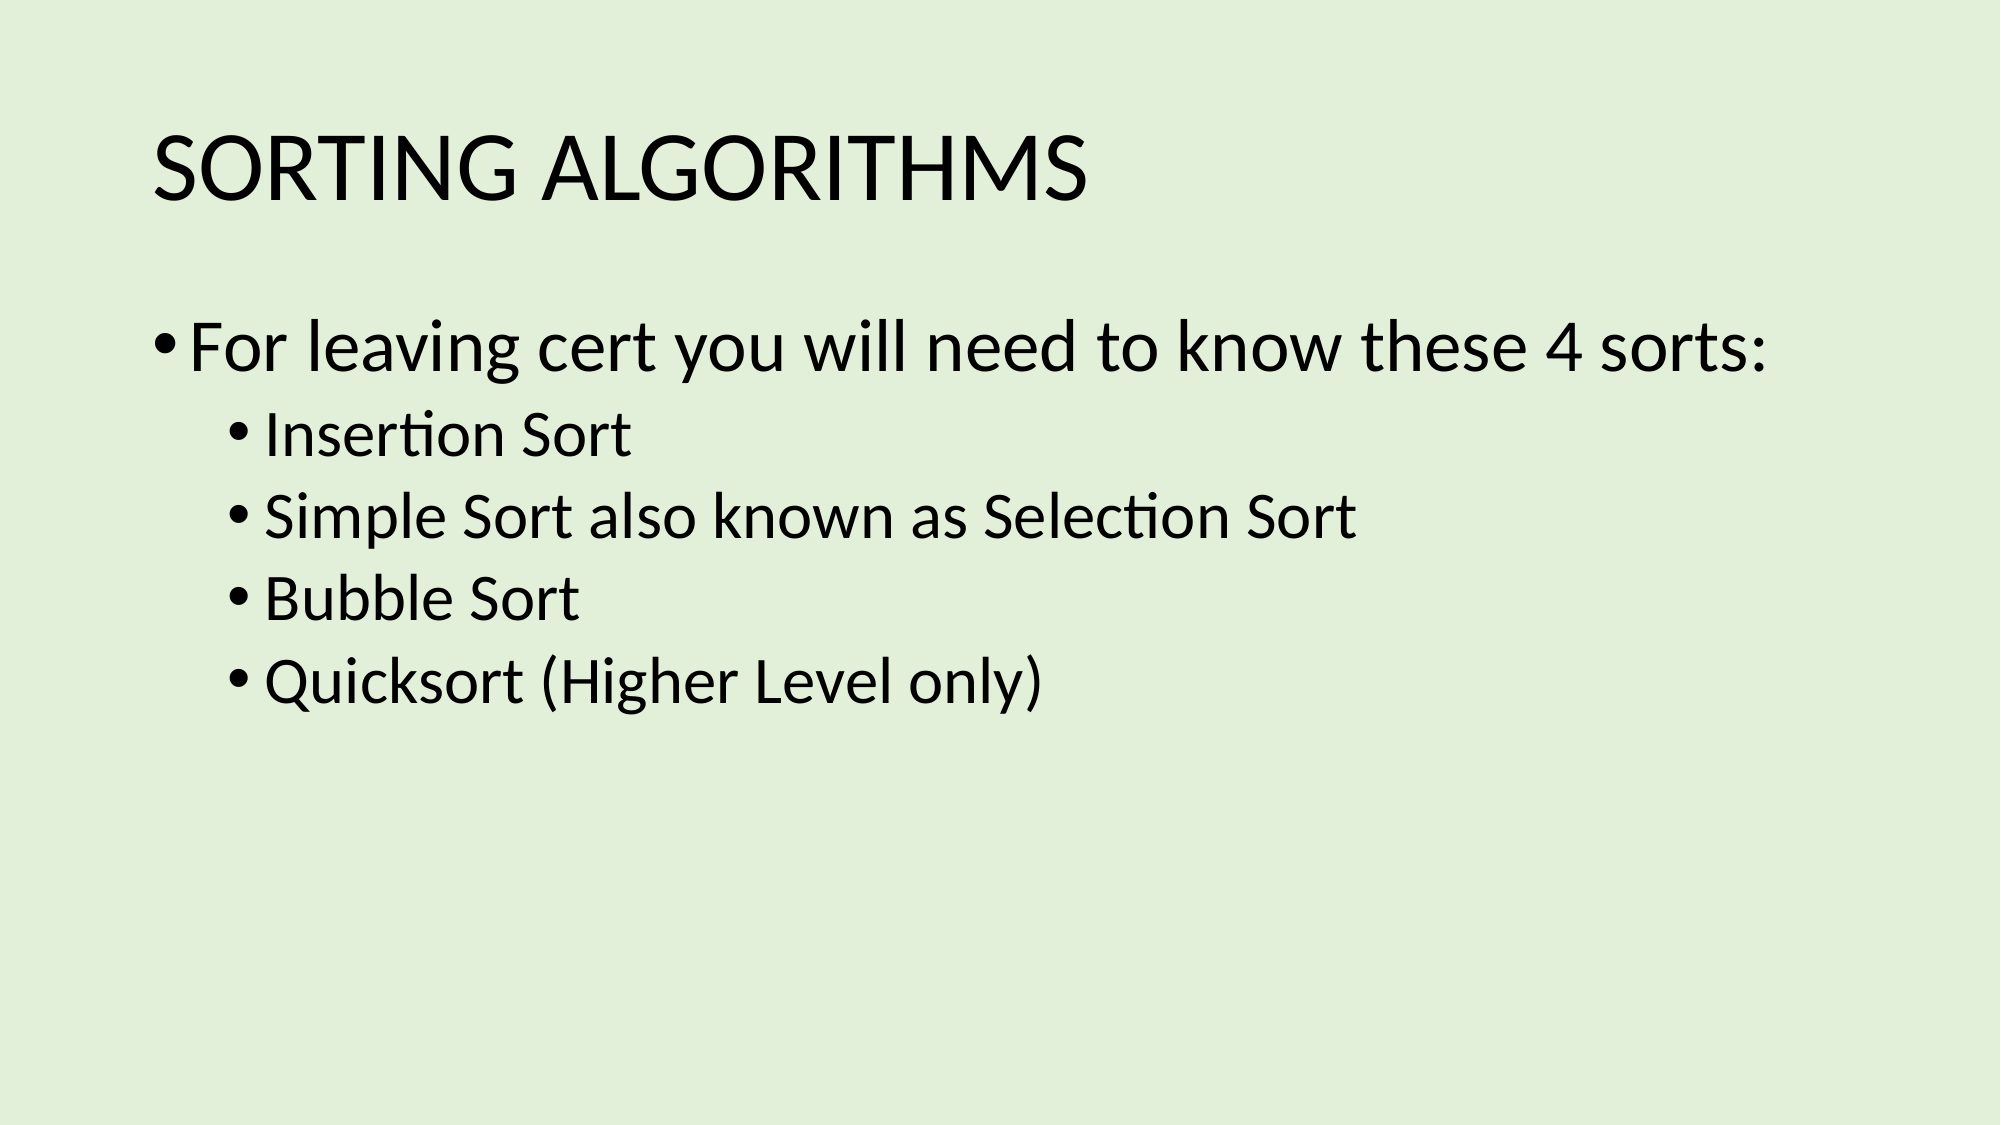

# SORTING ALGORITHMS
For leaving cert you will need to know these 4 sorts:
Insertion Sort
Simple Sort also known as Selection Sort
Bubble Sort
Quicksort (Higher Level only)